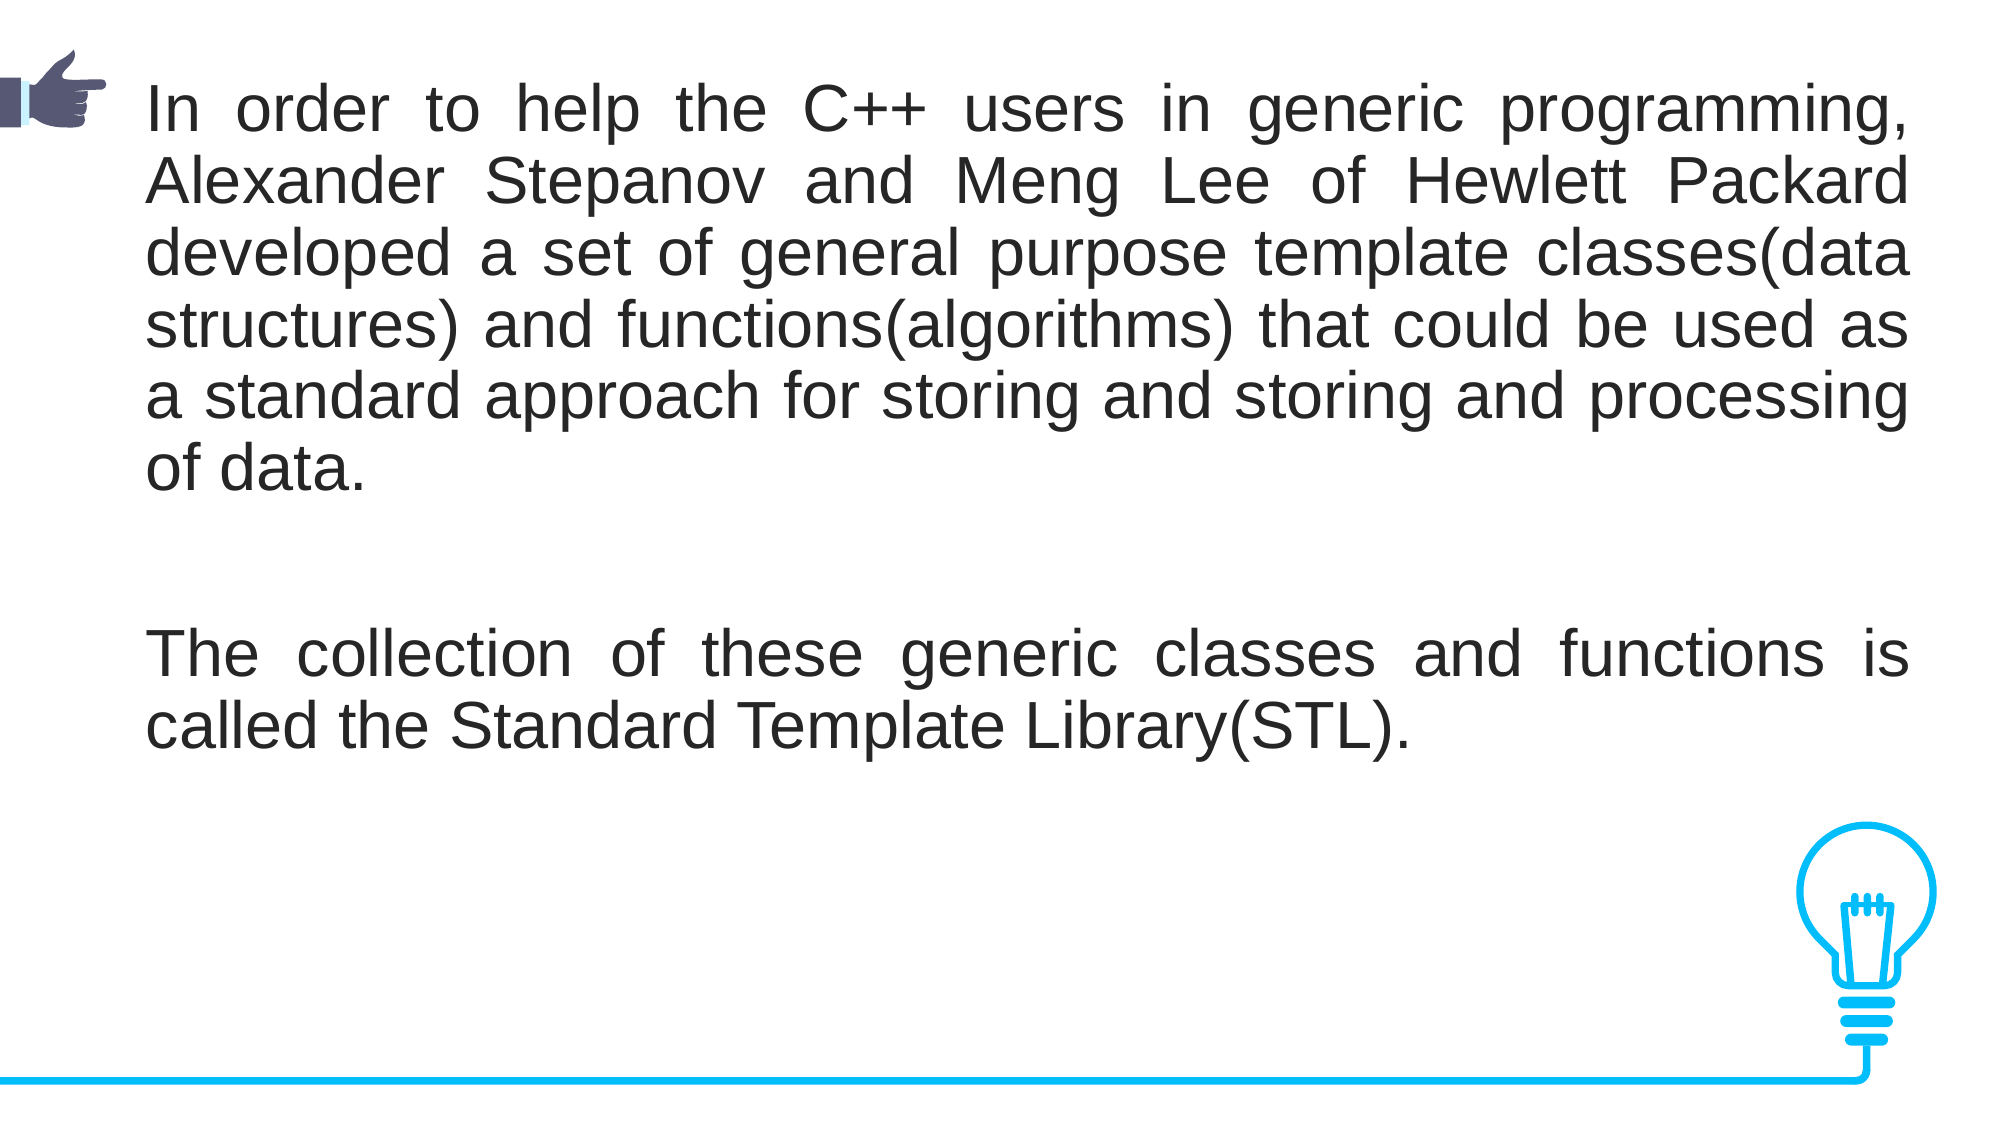

In order to help the C++ users in generic programming, Alexander Stepanov and Meng Lee of Hewlett Packard developed a set of general purpose template classes(data structures) and functions(algorithms) that could be used as a standard approach for storing and storing and processing of data.

The collection of these generic classes and functions is called the Standard Template Library(STL).